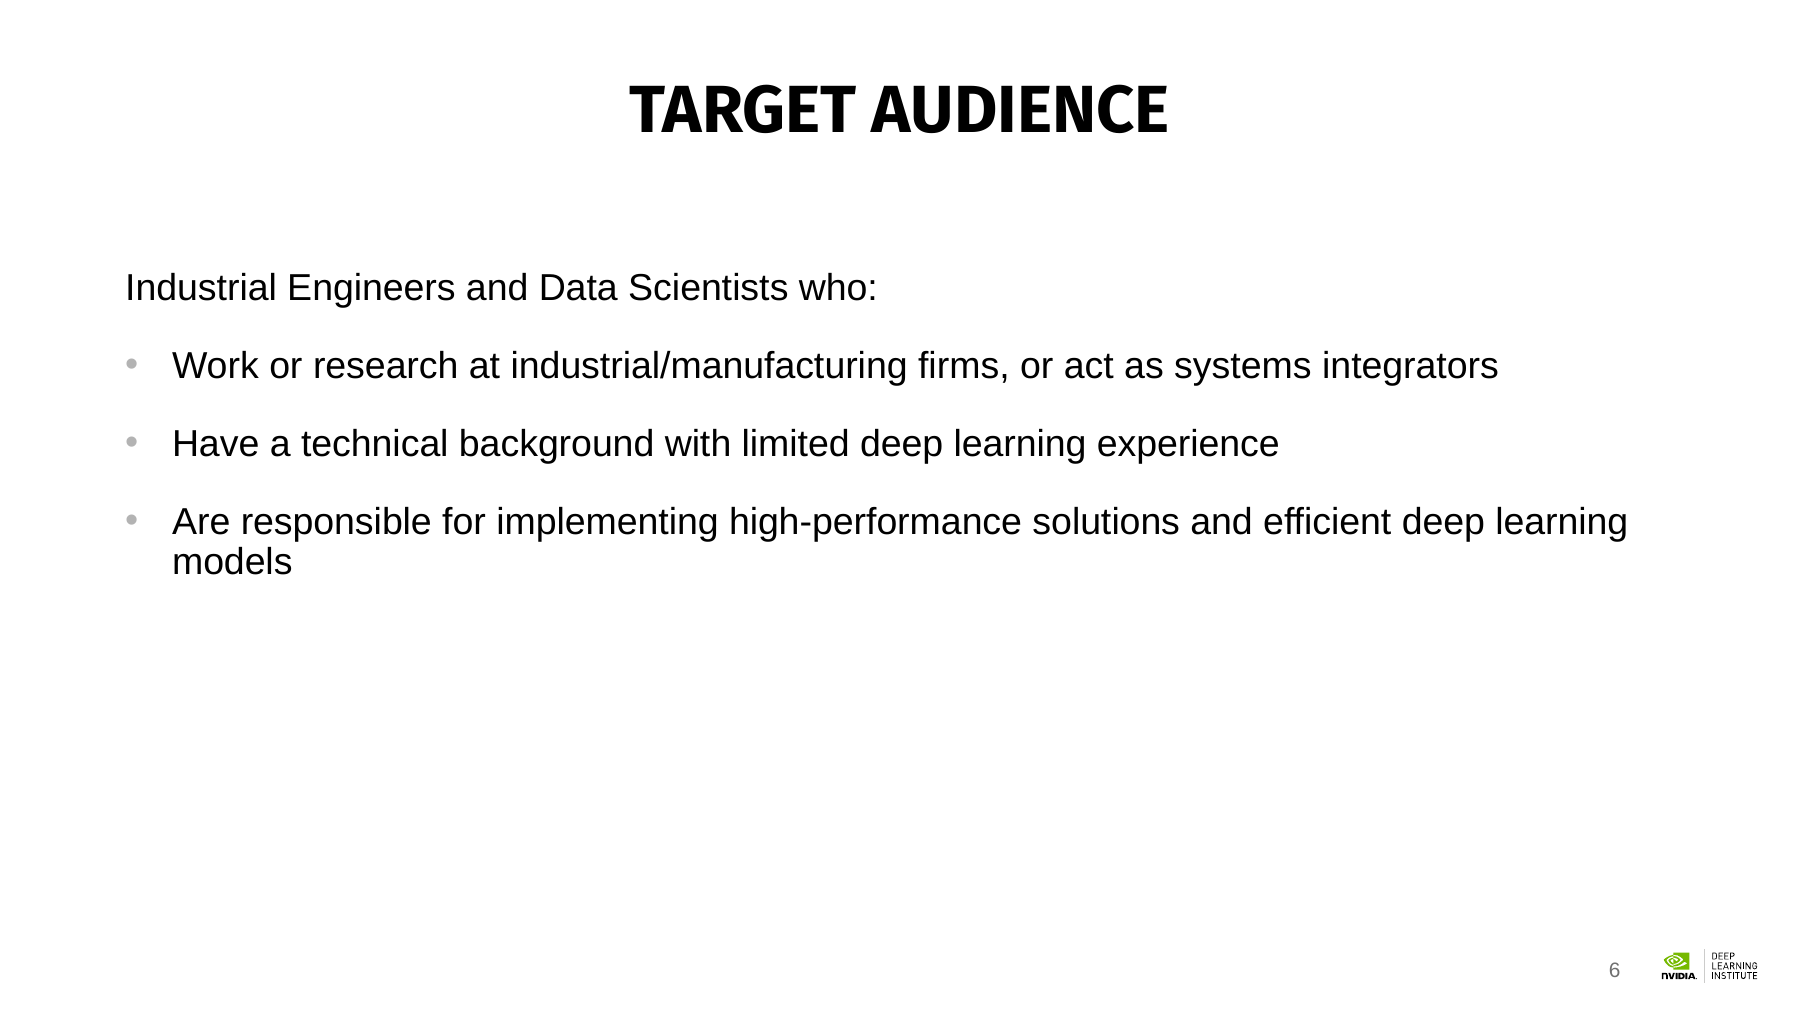

# TARGET AUDIENCE
Industrial Engineers and Data Scientists who:
Work or research at industrial/manufacturing firms, or act as systems integrators
Have a technical background with limited deep learning experience
Are responsible for implementing high-performance solutions and efficient deep learning models

6